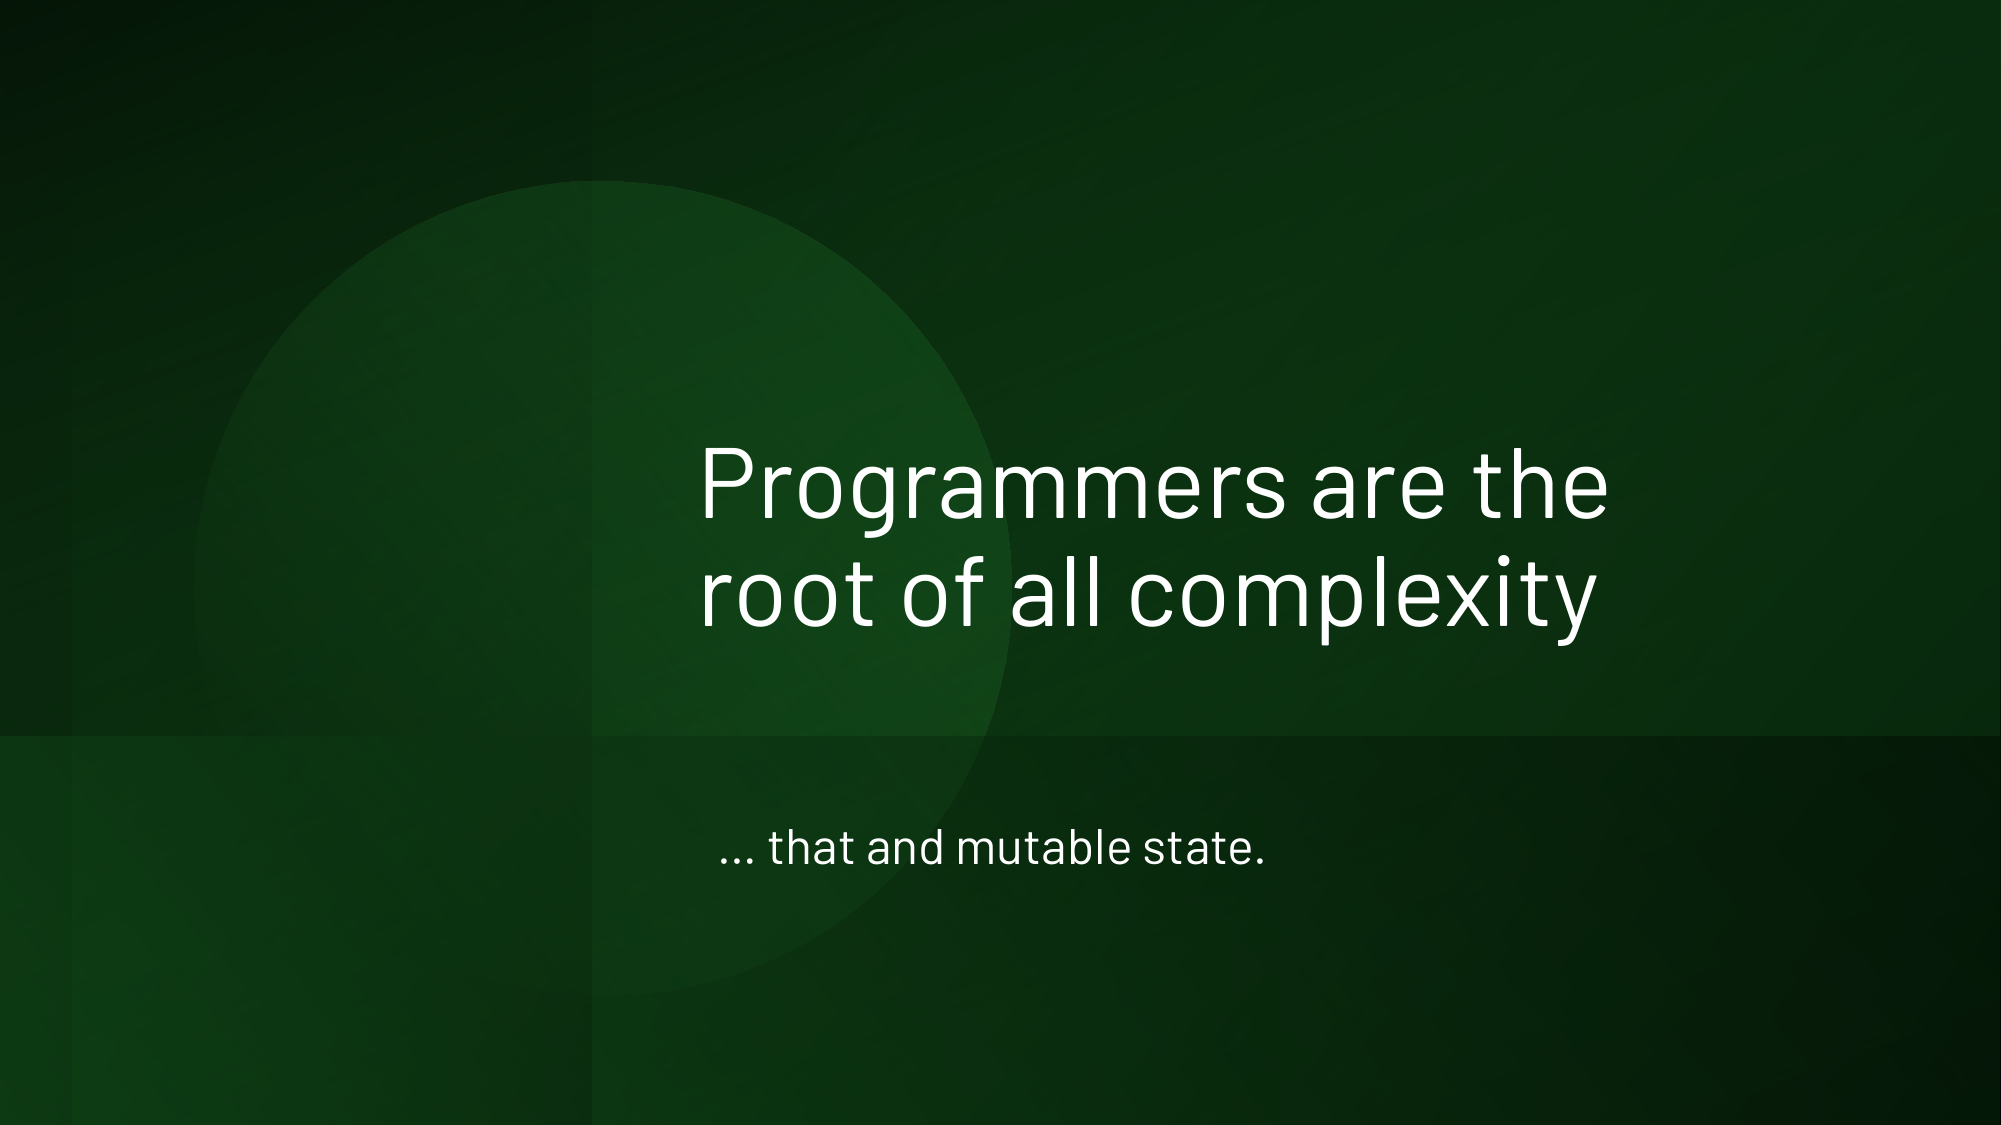

# Programmers are the root of all complexity

… that and mutable state.